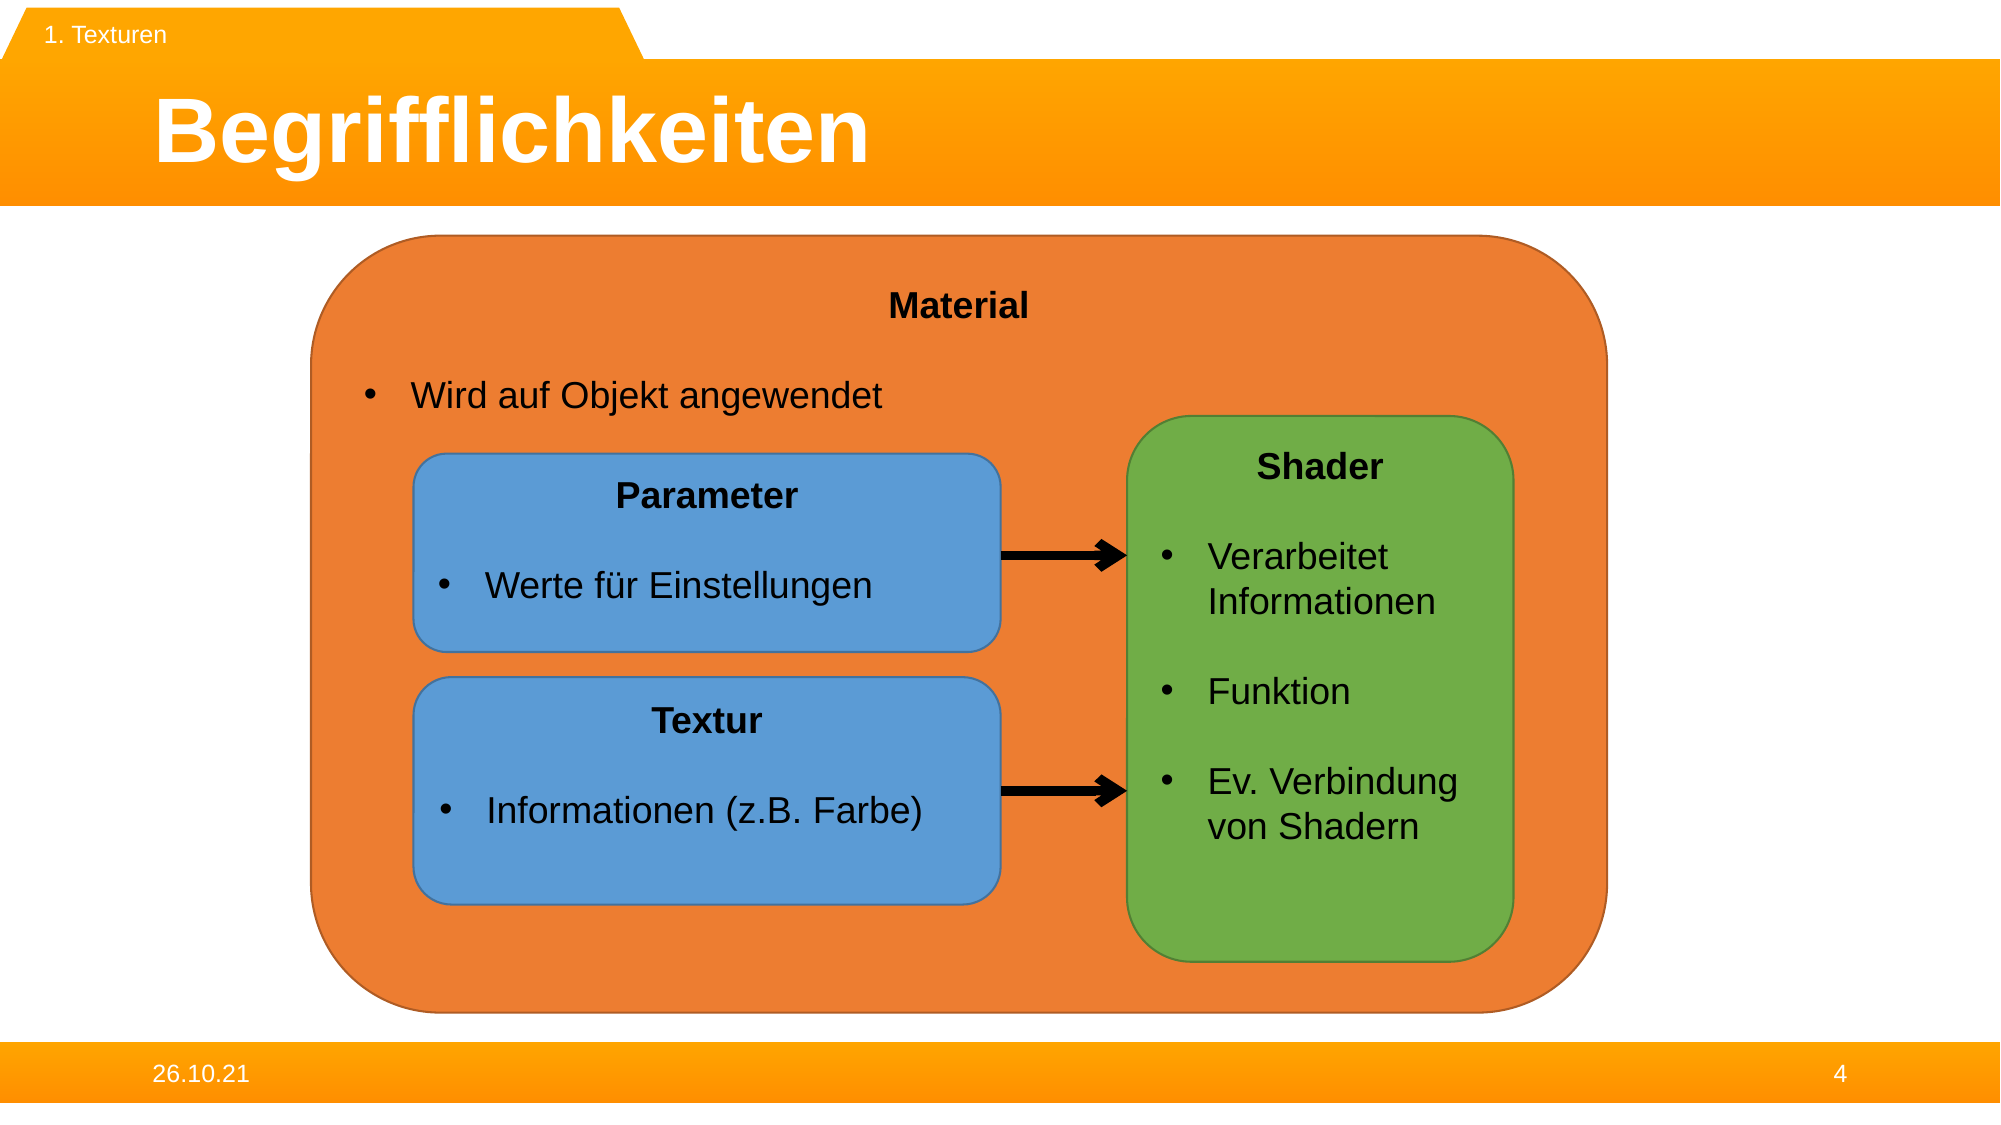

1. Texturen
# Begrifflichkeiten
Material

Wird auf Objekt angewendet
Shader

Verarbeitet Informationen

Funktion

Ev. Verbindung von Shadern
Parameter

Werte für Einstellungen
Textur

Informationen (z.B. Farbe)
26.10.21

4